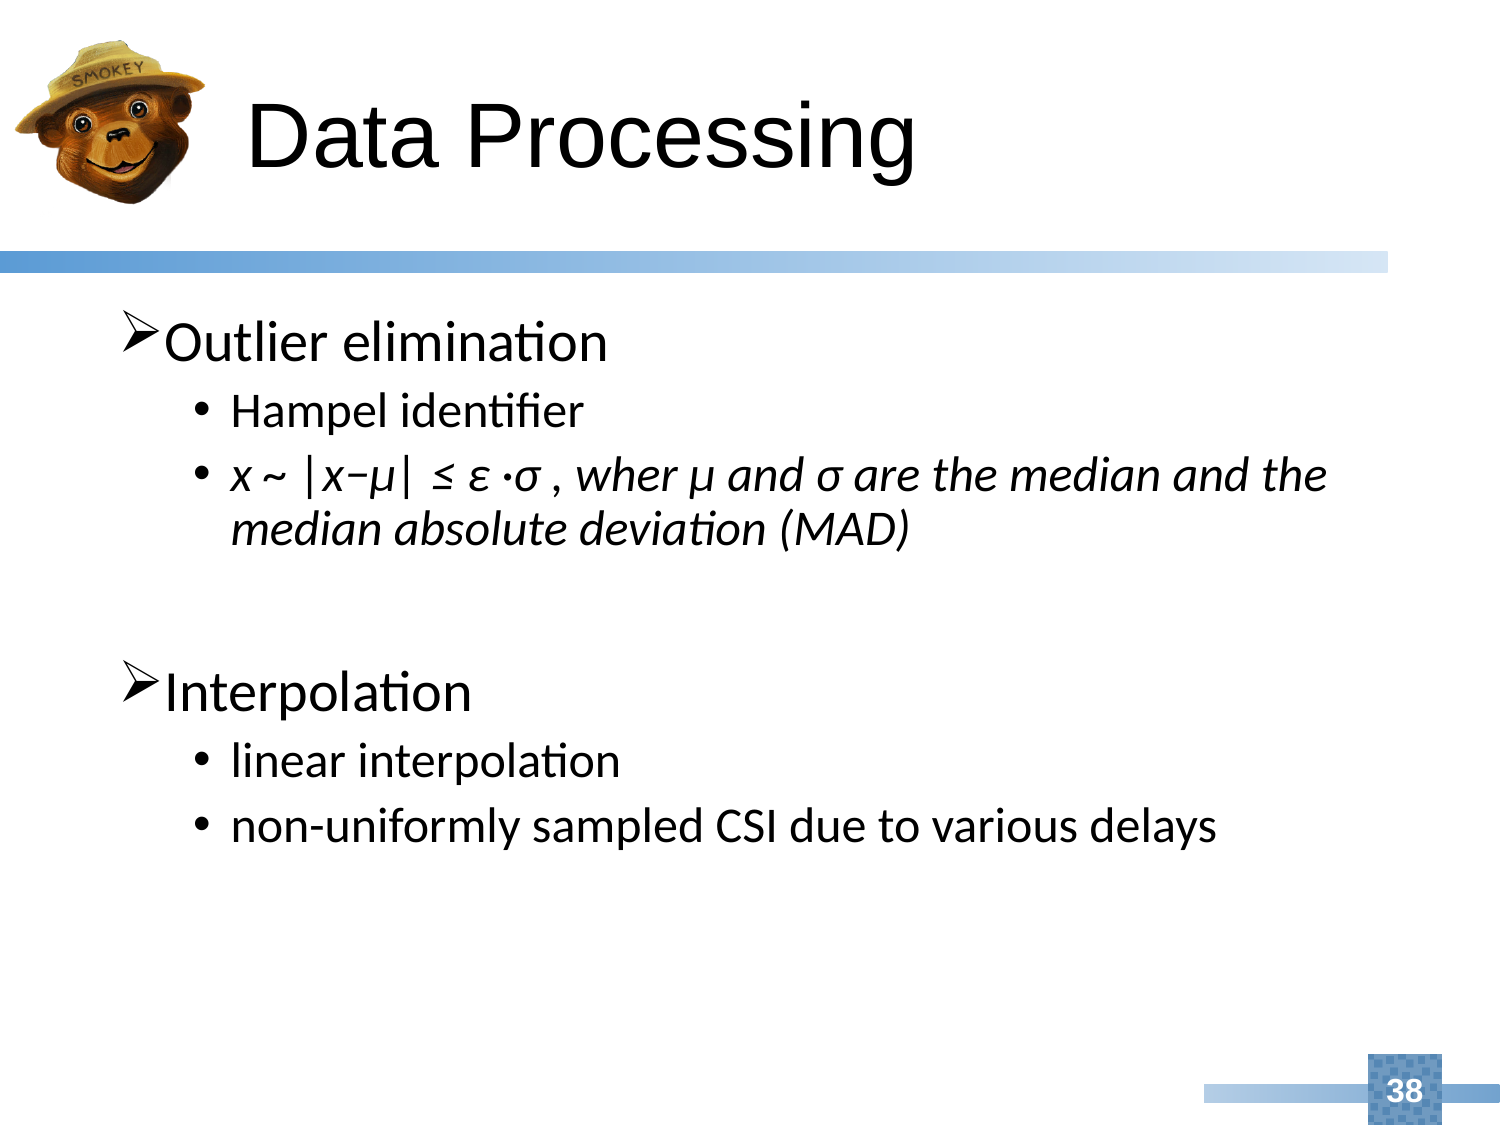

# Data Processing
Outlier elimination
Hampel identifier
x ~ |x−μ| ≤ ε ·σ , wher μ and σ are the median and the median absolute deviation (MAD)

Interpolation
linear interpolation
non-uniformly sampled CSI due to various delays

38